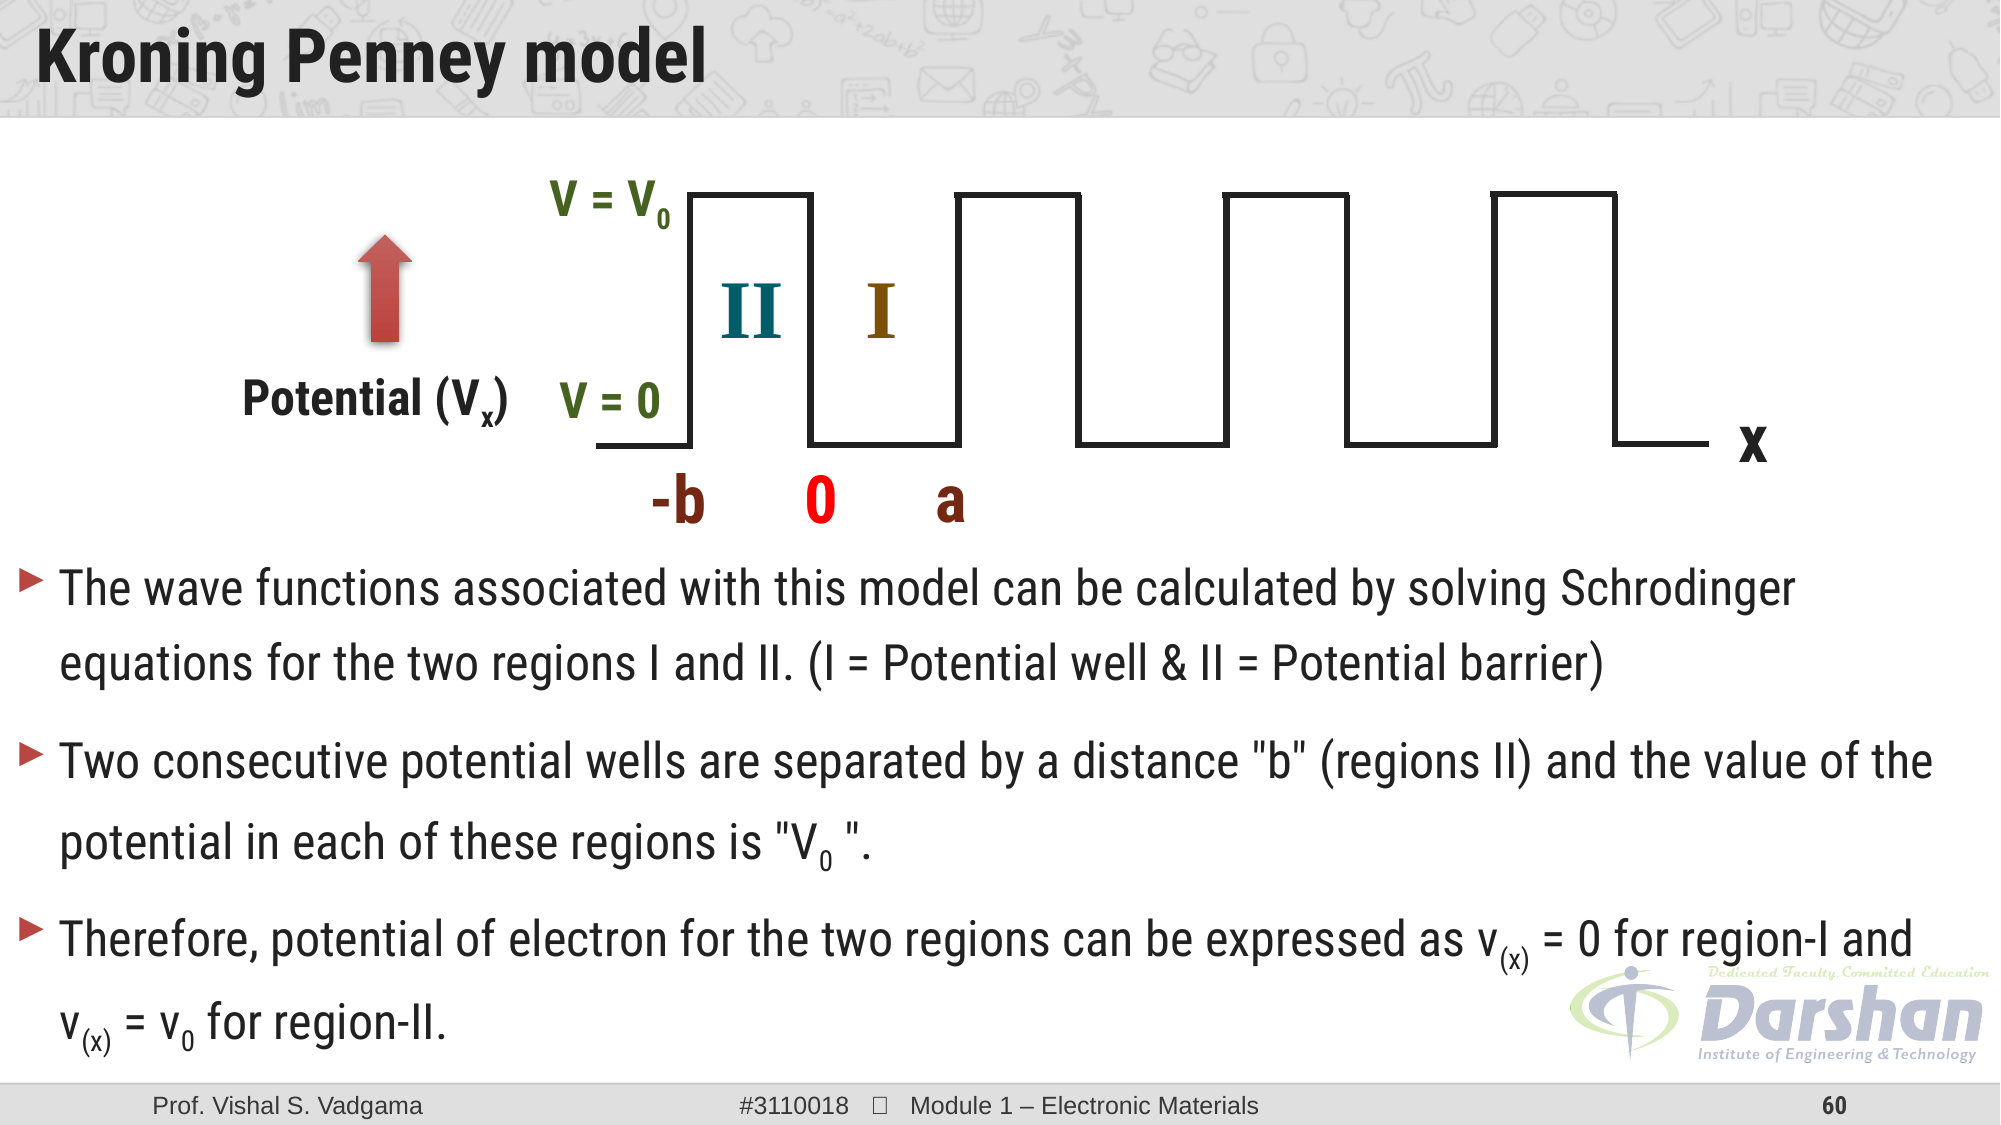

# Kroning Penney model
V = V0

Potential (Vx)
II
I
V = 0
x
a
-b
0
The wave functions associated with this model can be calculated by solving Schrodinger
equations for the two regions I and II. (I = Potential well & II = Potential barrier)
Two consecutive potential wells are separated by a distance "b" (regions II) and the value of the
potential in each of these regions is "V0 ".
Therefore, potential of electron for the two regions can be expressed as v(x) = 0 for region-I and
v(x) = v0 for region-II.